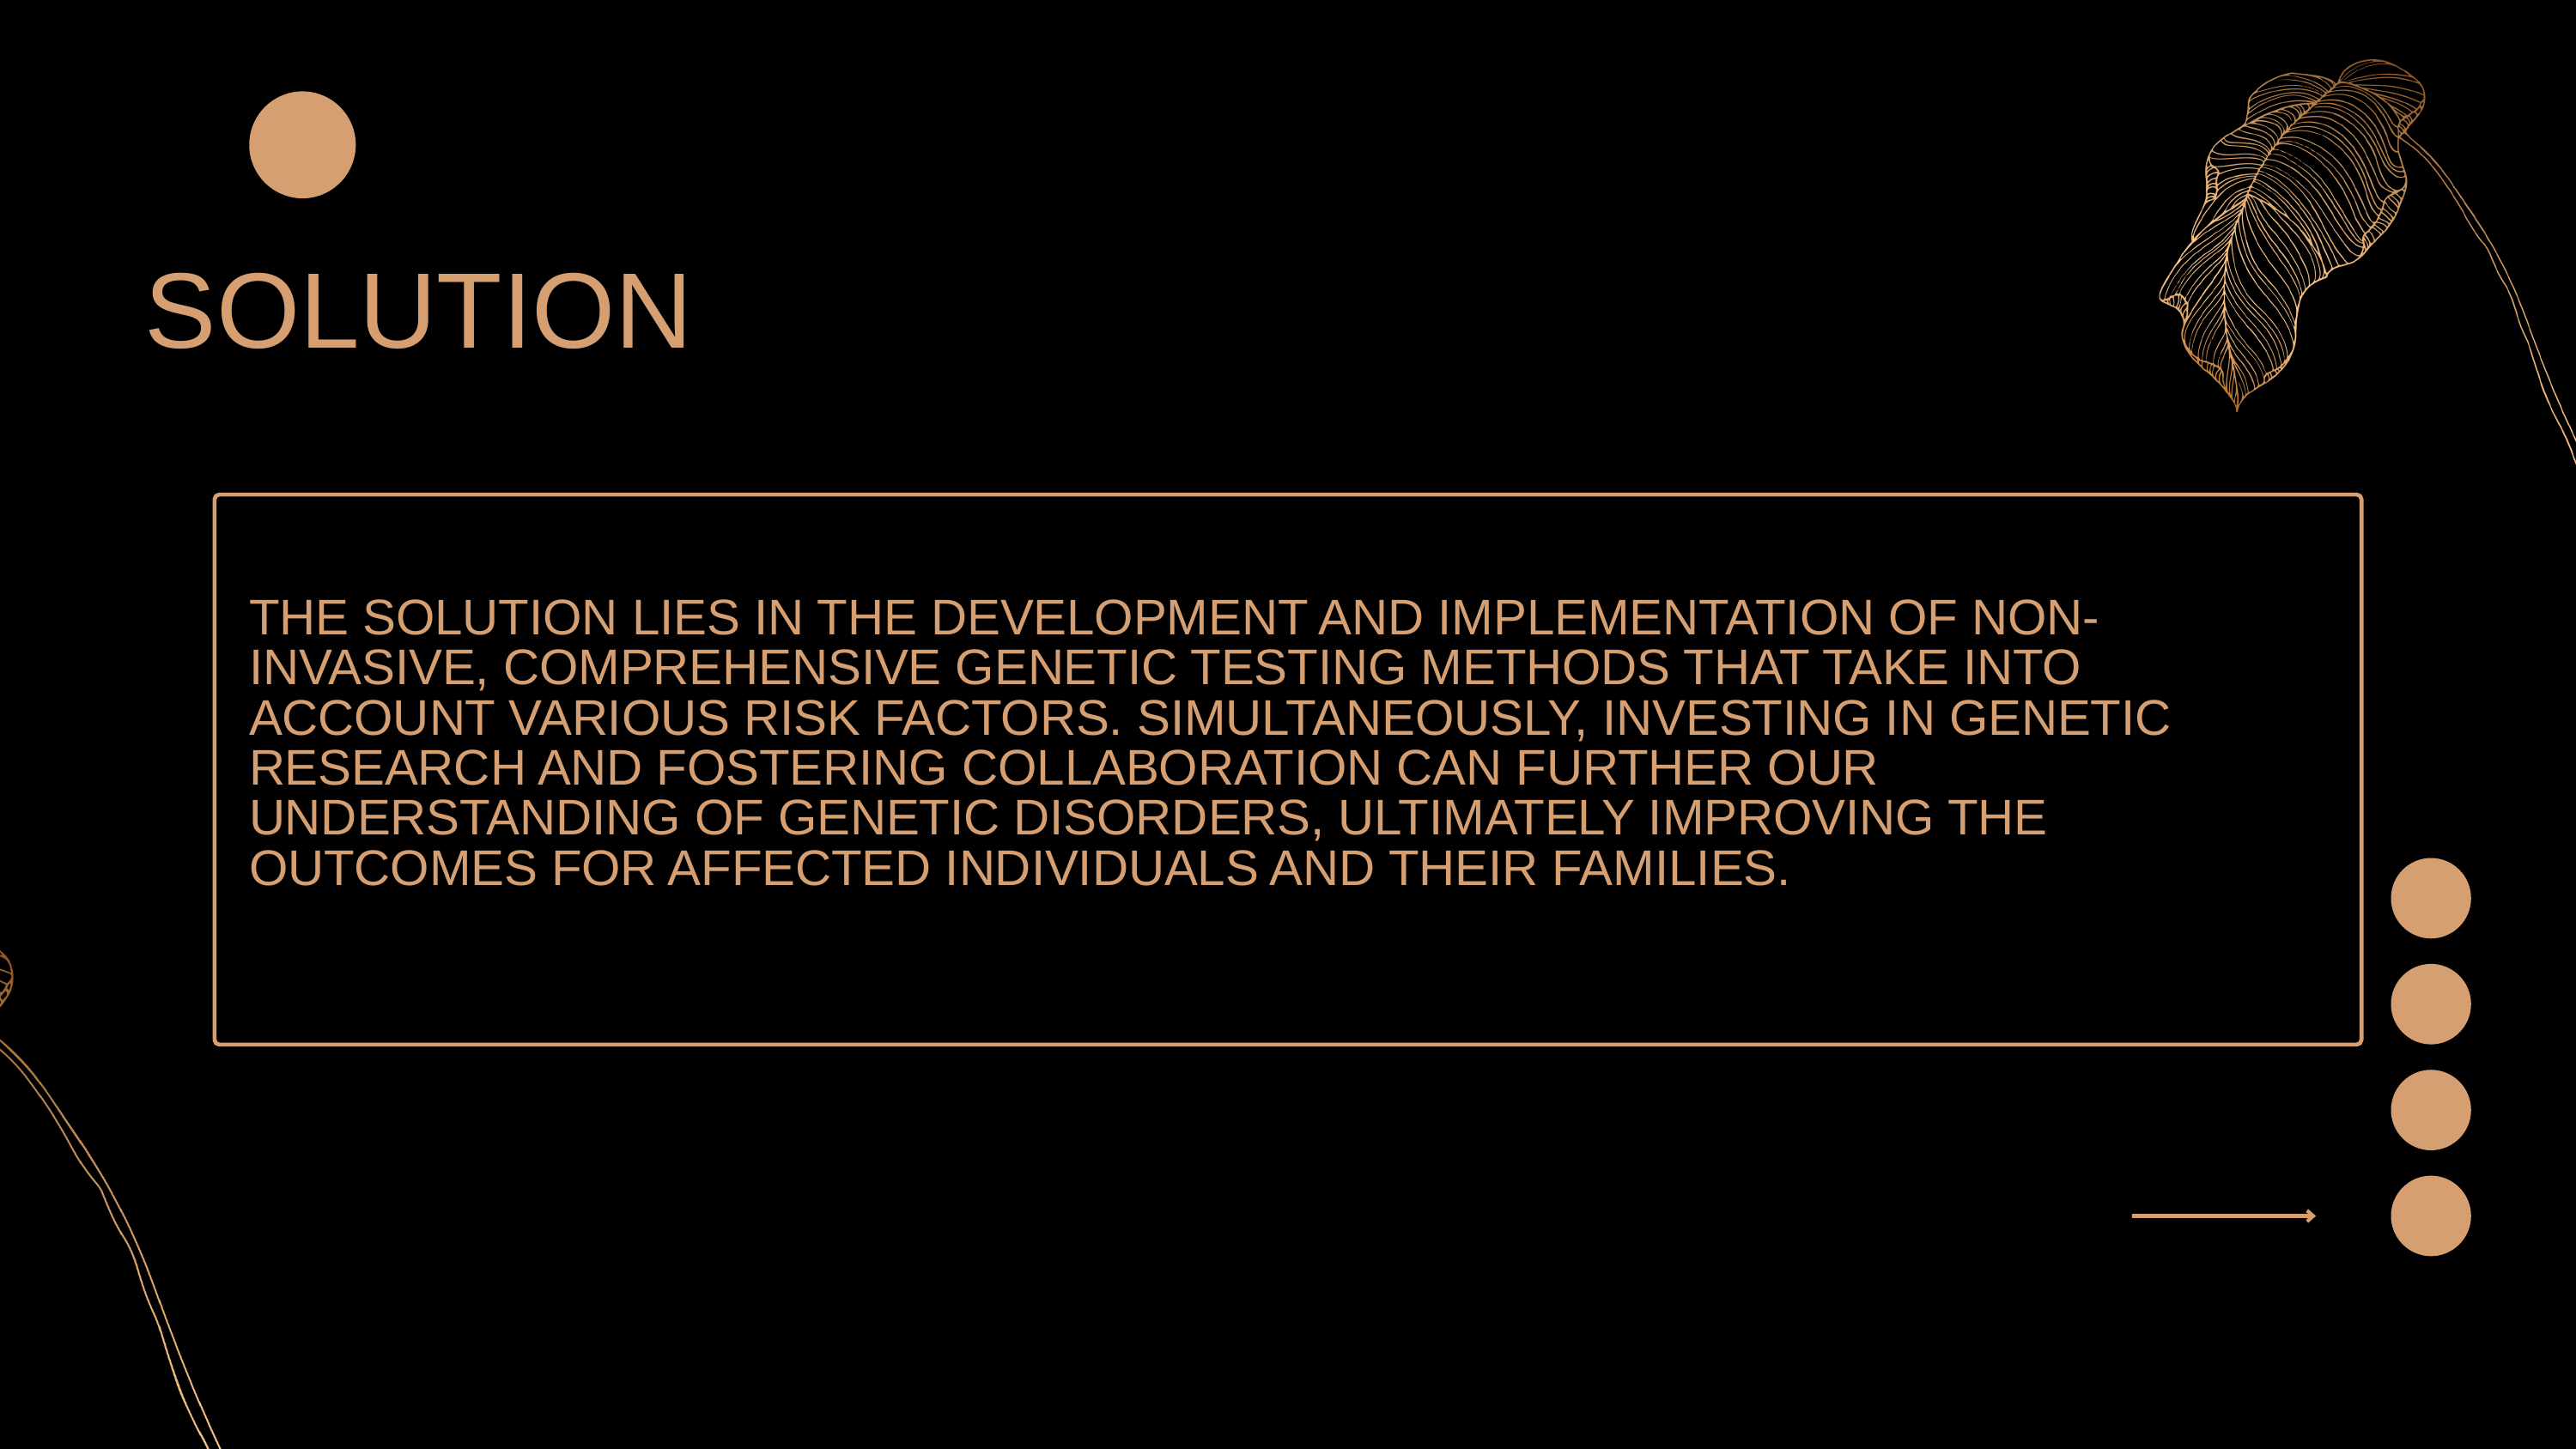

SOLUTION

THE SOLUTION LIES IN THE DEVELOPMENT AND IMPLEMENTATION OF NON-INVASIVE, COMPREHENSIVE GENETIC TESTING METHODS THAT TAKE INTO ACCOUNT VARIOUS RISK FACTORS. SIMULTANEOUSLY, INVESTING IN GENETIC RESEARCH AND FOSTERING COLLABORATION CAN FURTHER OUR UNDERSTANDING OF GENETIC DISORDERS, ULTIMATELY IMPROVING THE OUTCOMES FOR AFFECTED INDIVIDUALS AND THEIR FAMILIES.